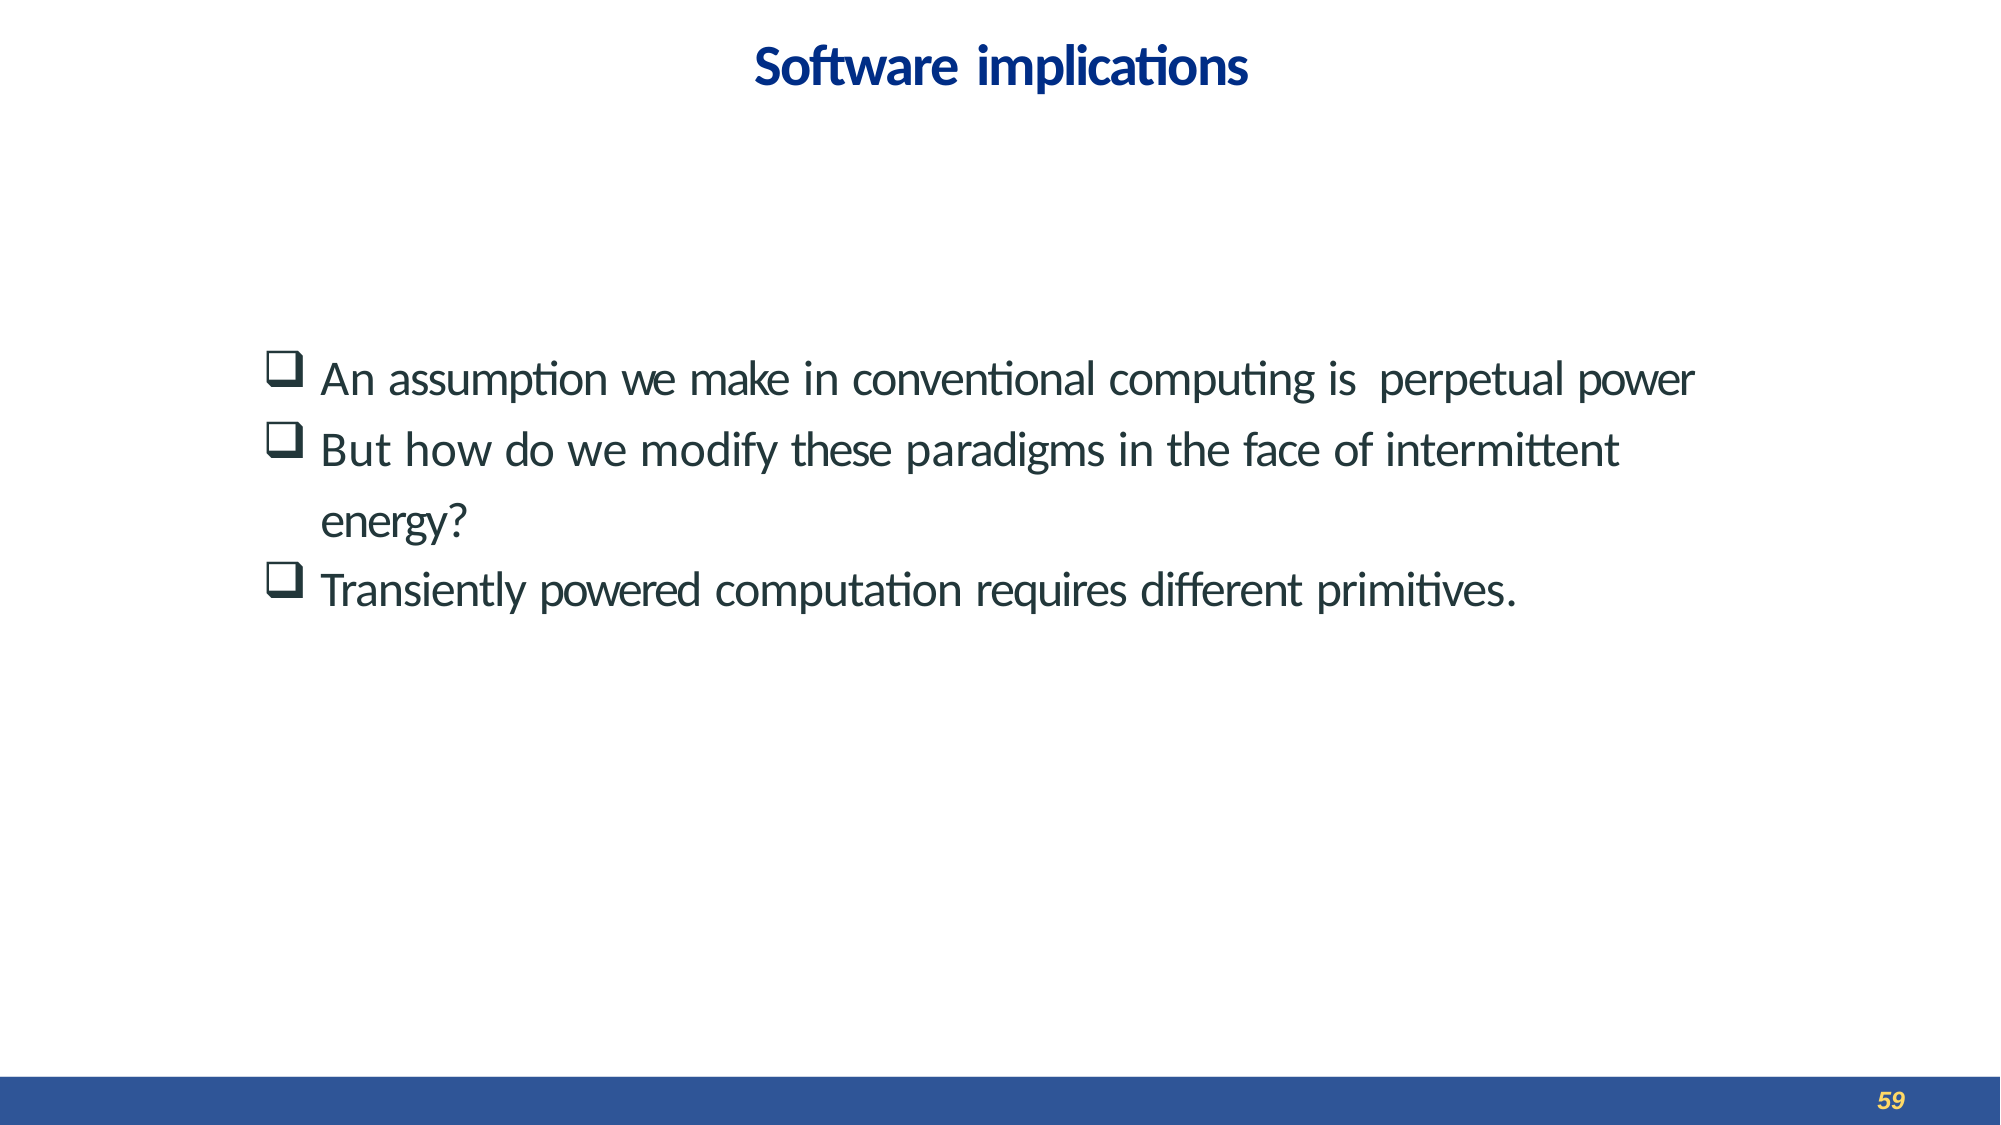

# Software implications
An assumption we make in conventional computing is  perpetual power
But how do we modify these paradigms in the face of intermittent energy?
Transiently powered computation requires different primitives.